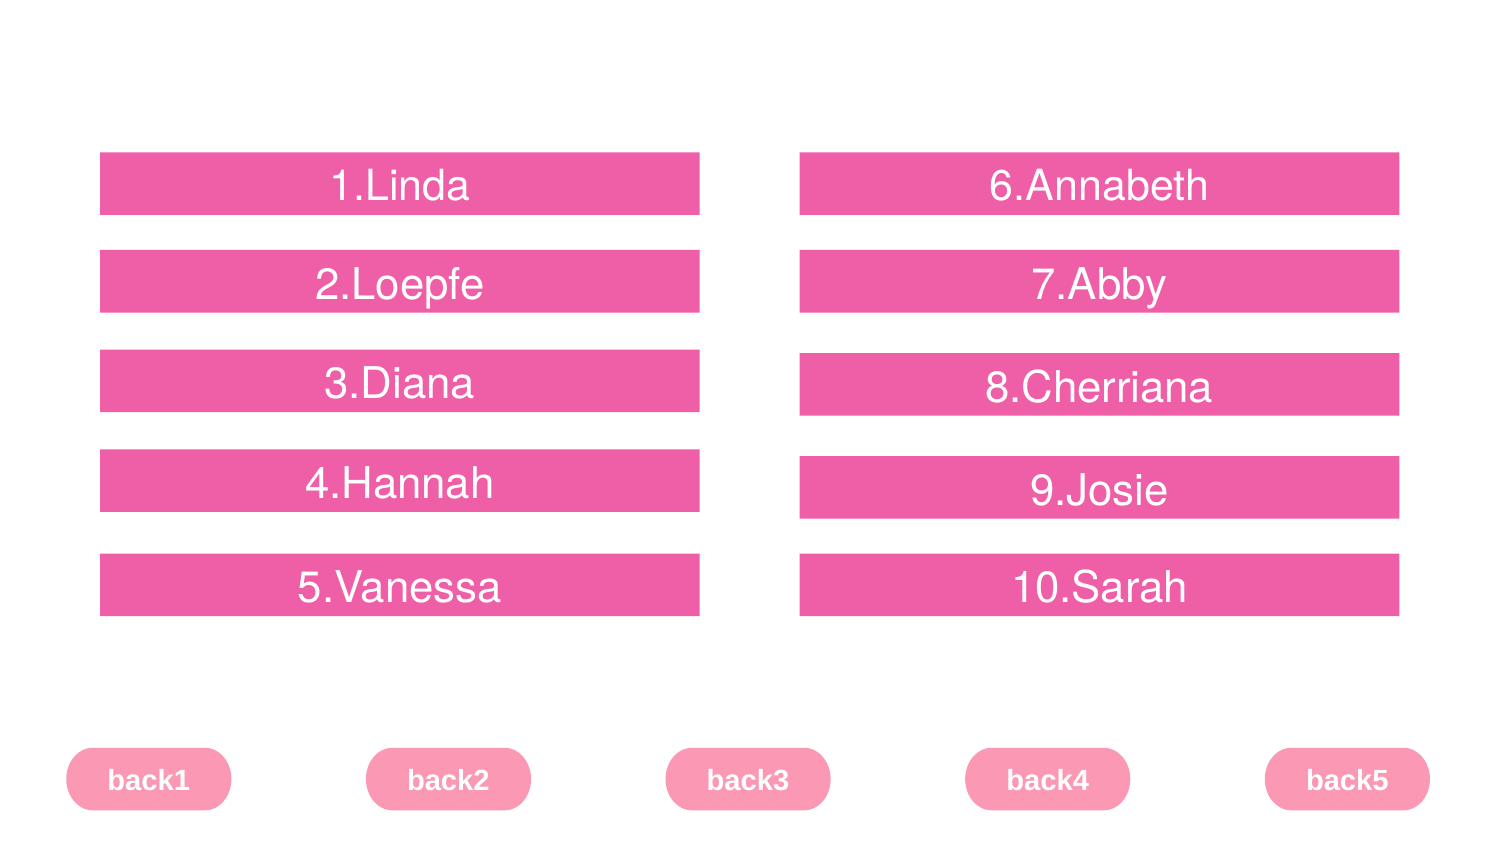

1.Linda
6.Annabeth
2.Loepfe
7.Abby
3.Diana
8.Cherriana
4.Hannah
9.Josie
5.Vanessa
10.Sarah
back1
back2
back3
back4
back5